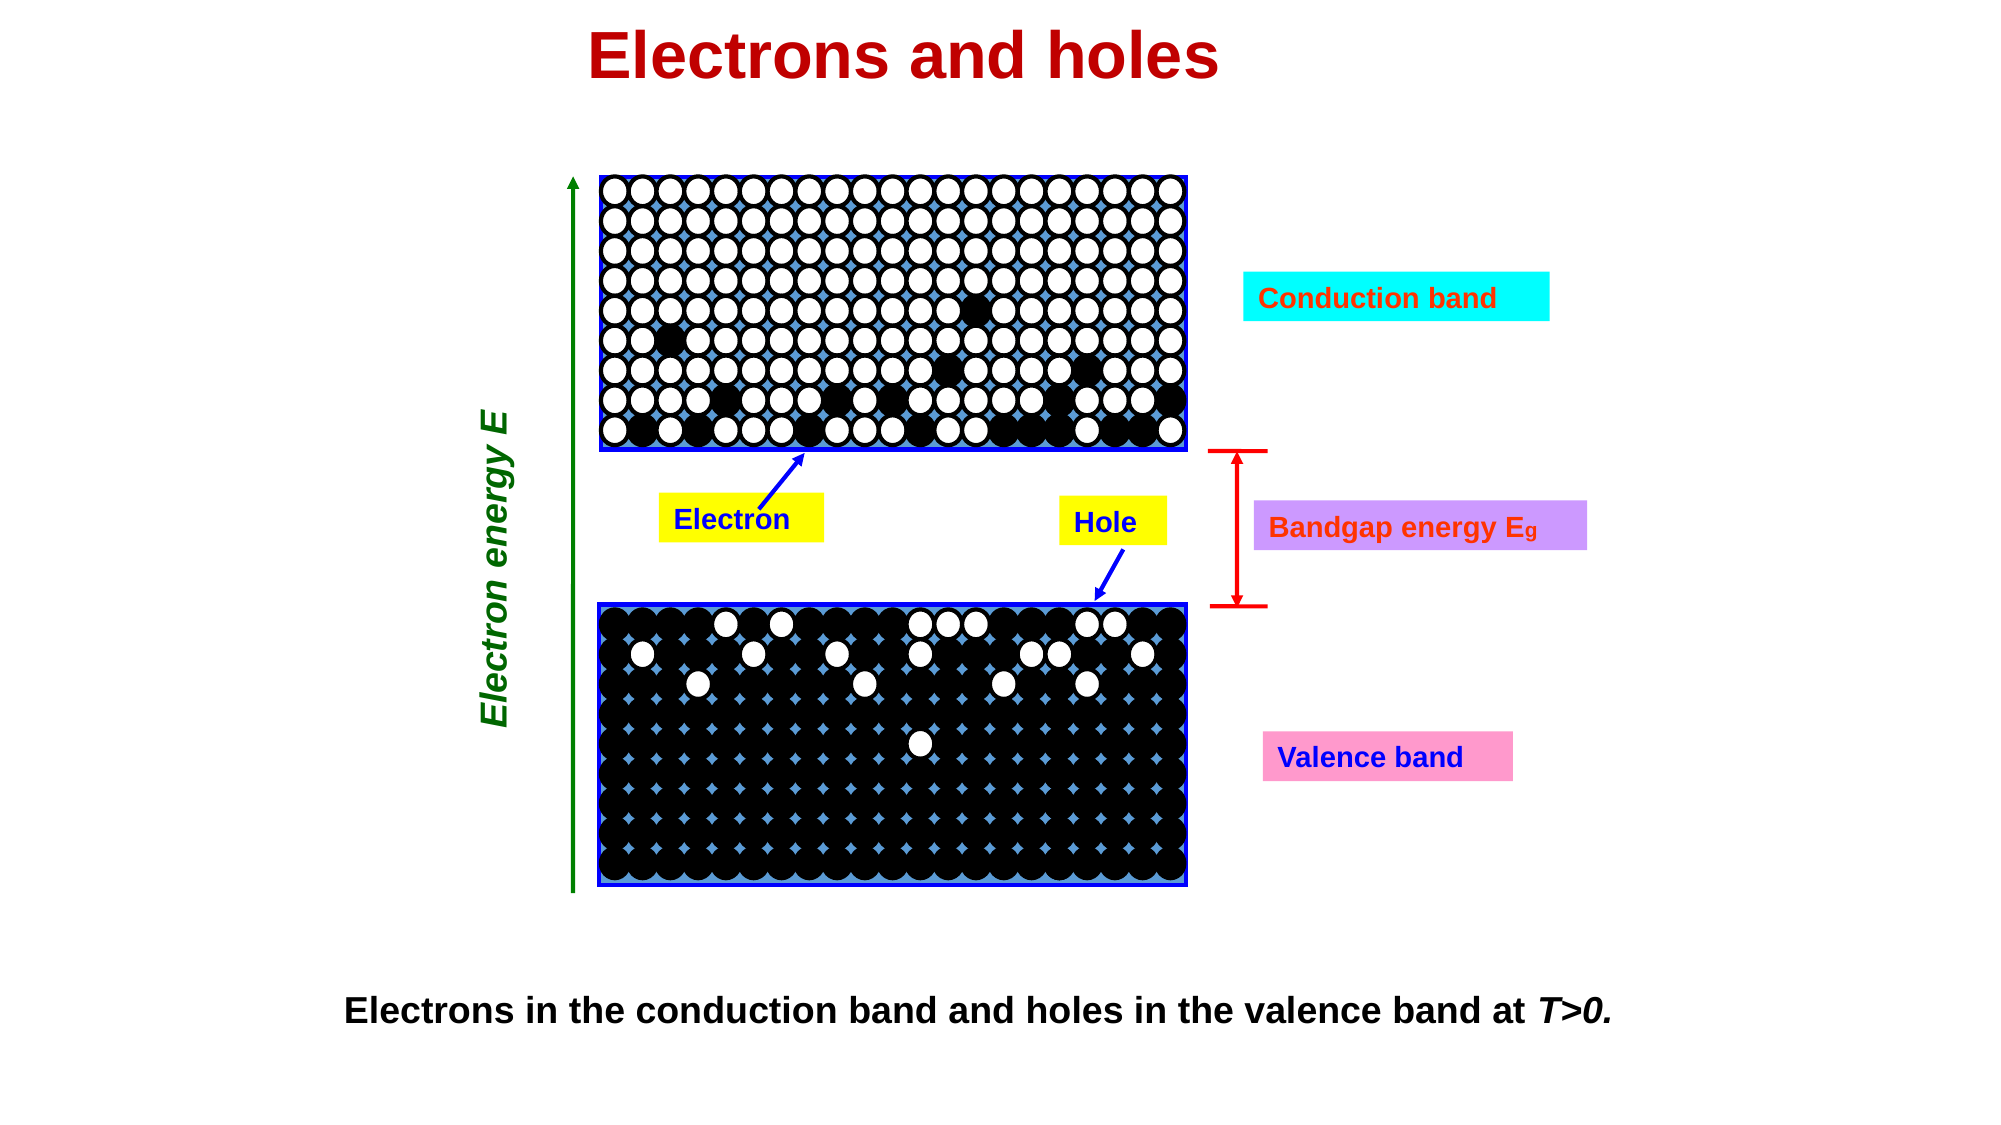

# Electrons and holes

Conduction band

Electron energy E

Electron
Hole
Bandgap energy Eg

Valence band

Electrons in the conduction band and holes in the valence band at T>0.